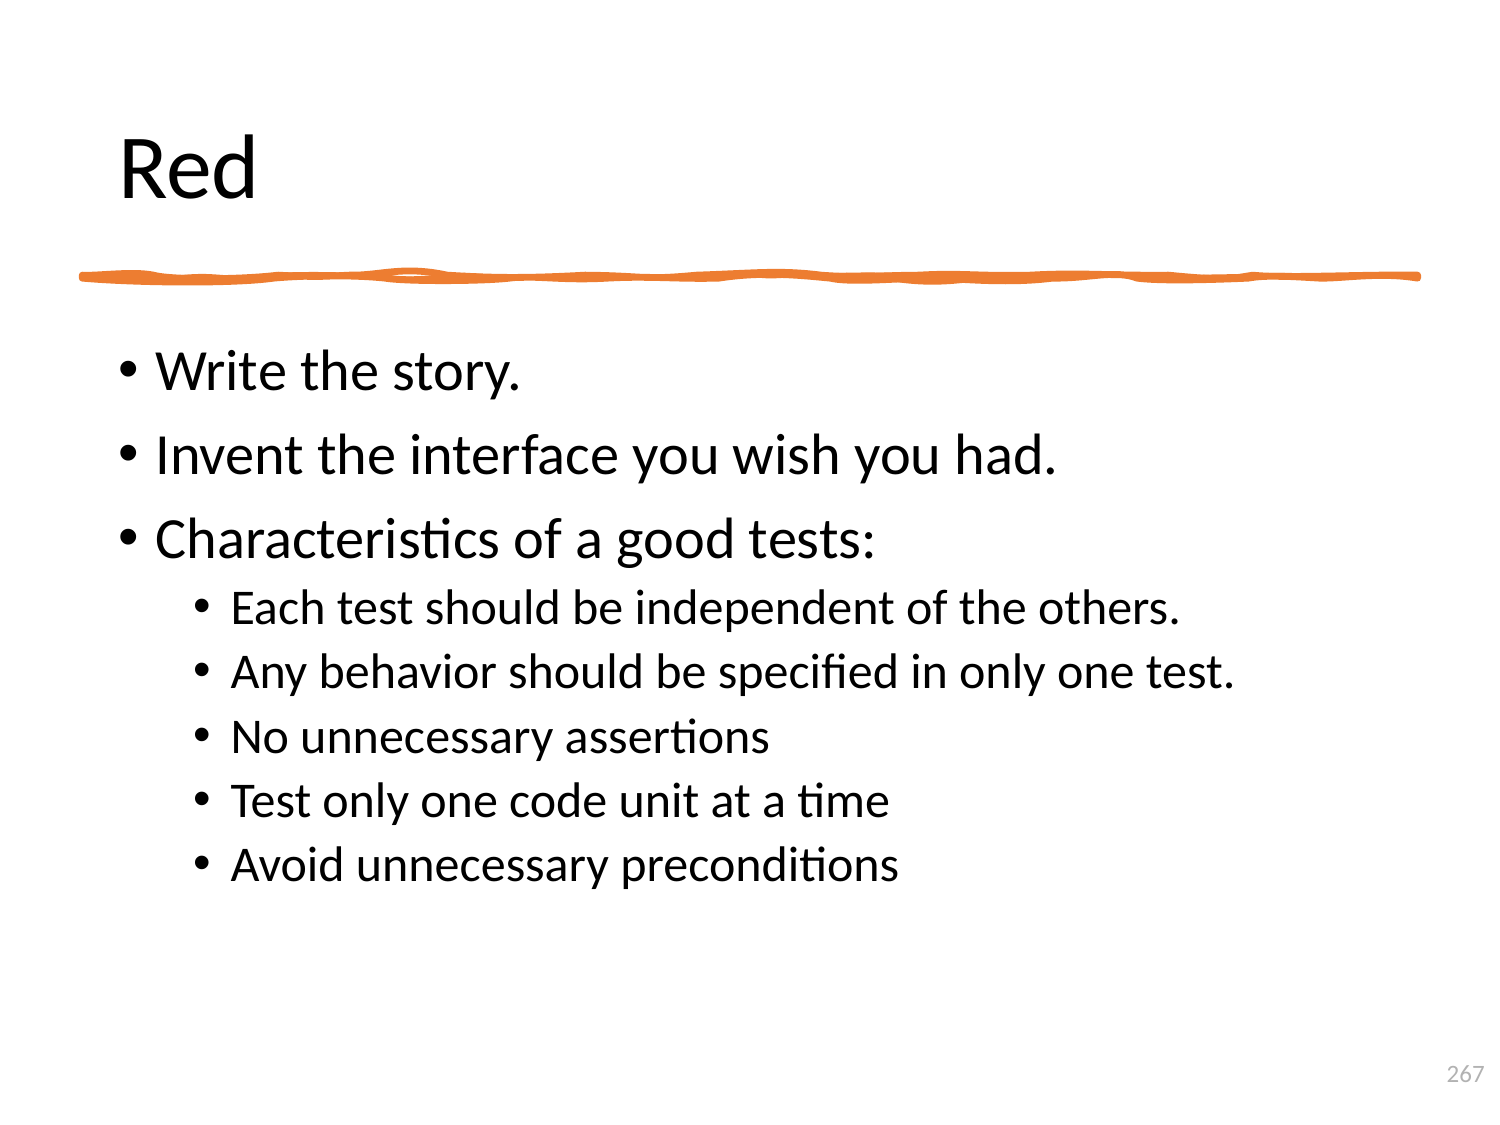

# Red
Write the story.
Invent the interface you wish you had.
Characteristics of a good tests:
Each test should be independent of the others.
Any behavior should be specified in only one test.
No unnecessary assertions
Test only one code unit at a time
Avoid unnecessary preconditions

267